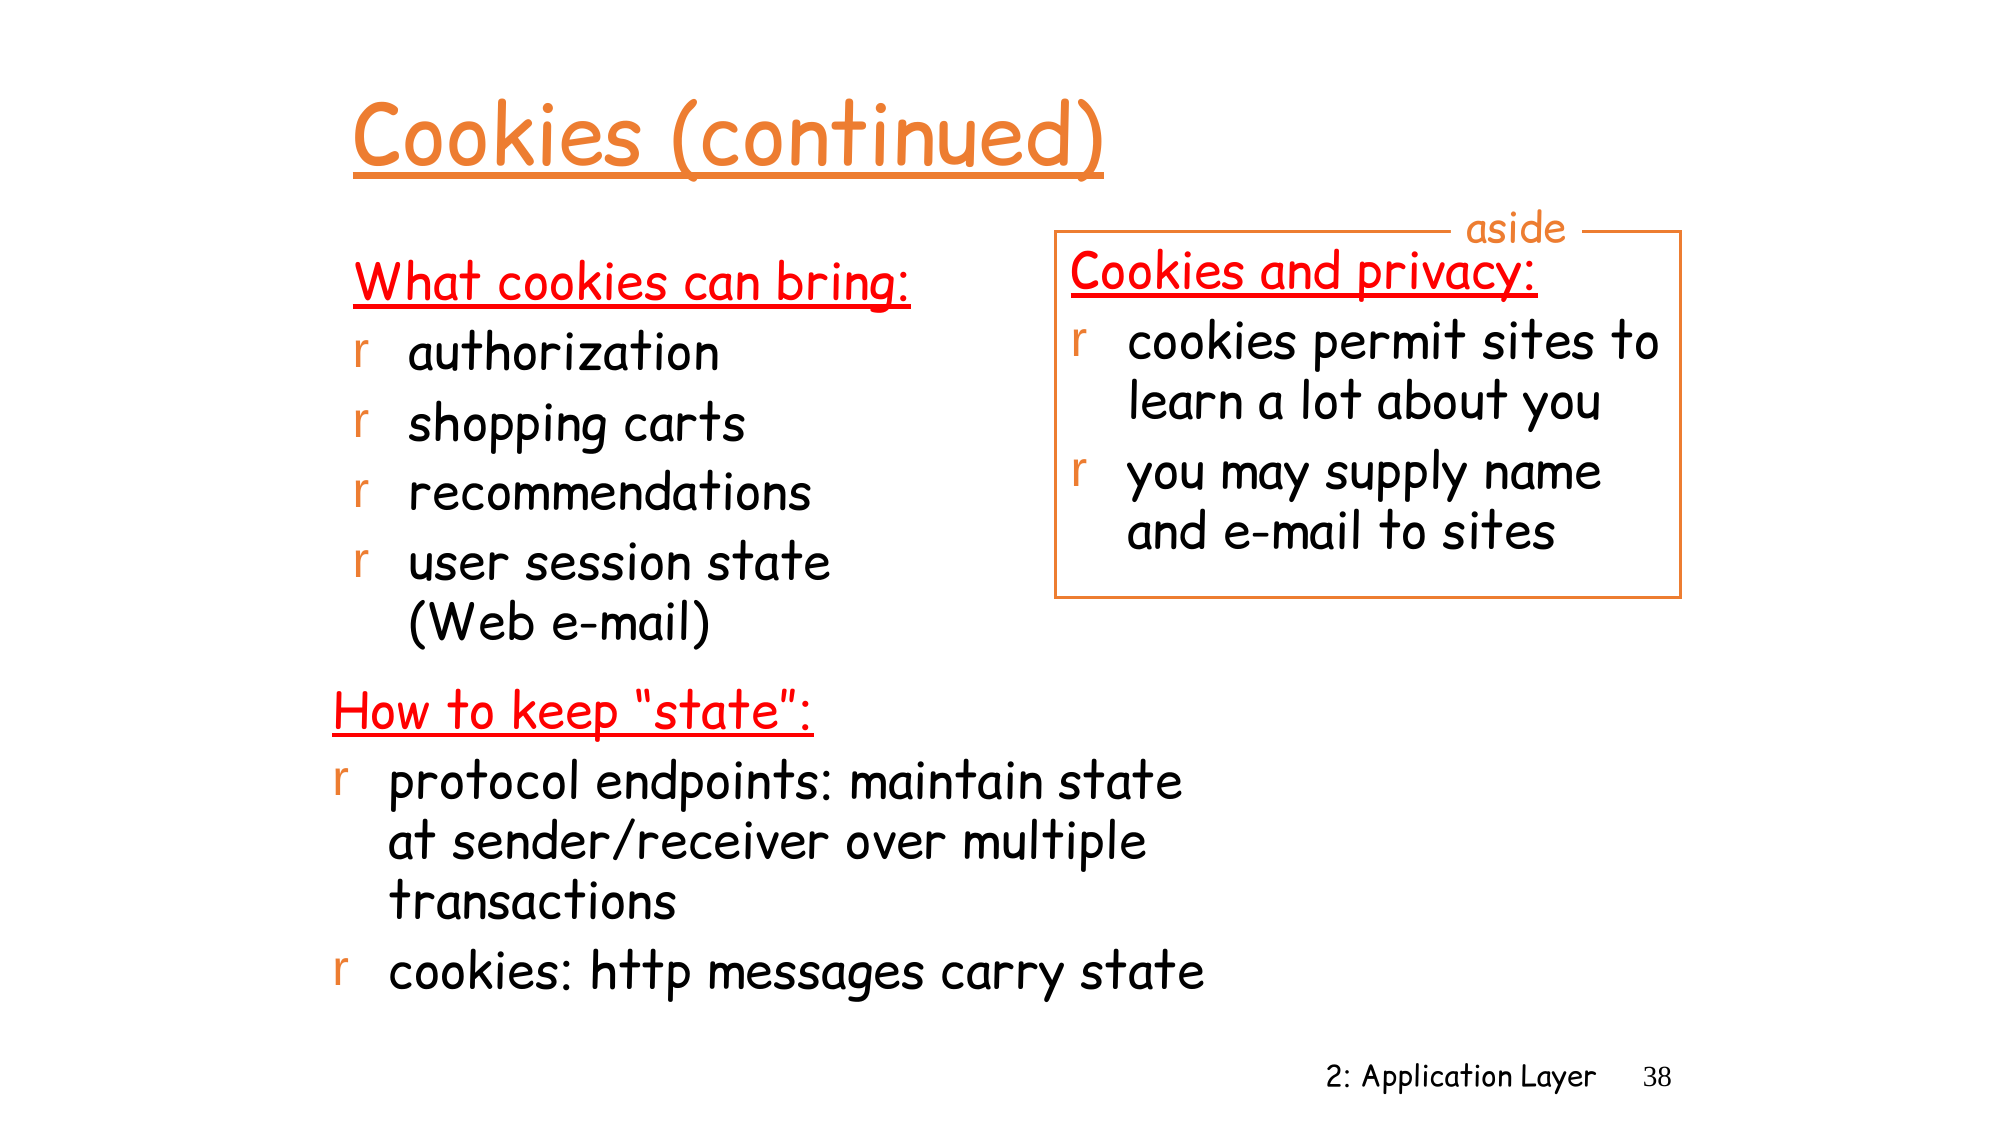

# Cookies (continued)
aside
Cookies and privacy:
cookies permit sites to learn a lot about you
you may supply name and e-mail to sites
What cookies can bring:
authorization
shopping carts
recommendations
user session state (Web e-mail)
How to keep “state”:
protocol endpoints: maintain state at sender/receiver over multiple transactions
cookies: http messages carry state
2: Application Layer
38